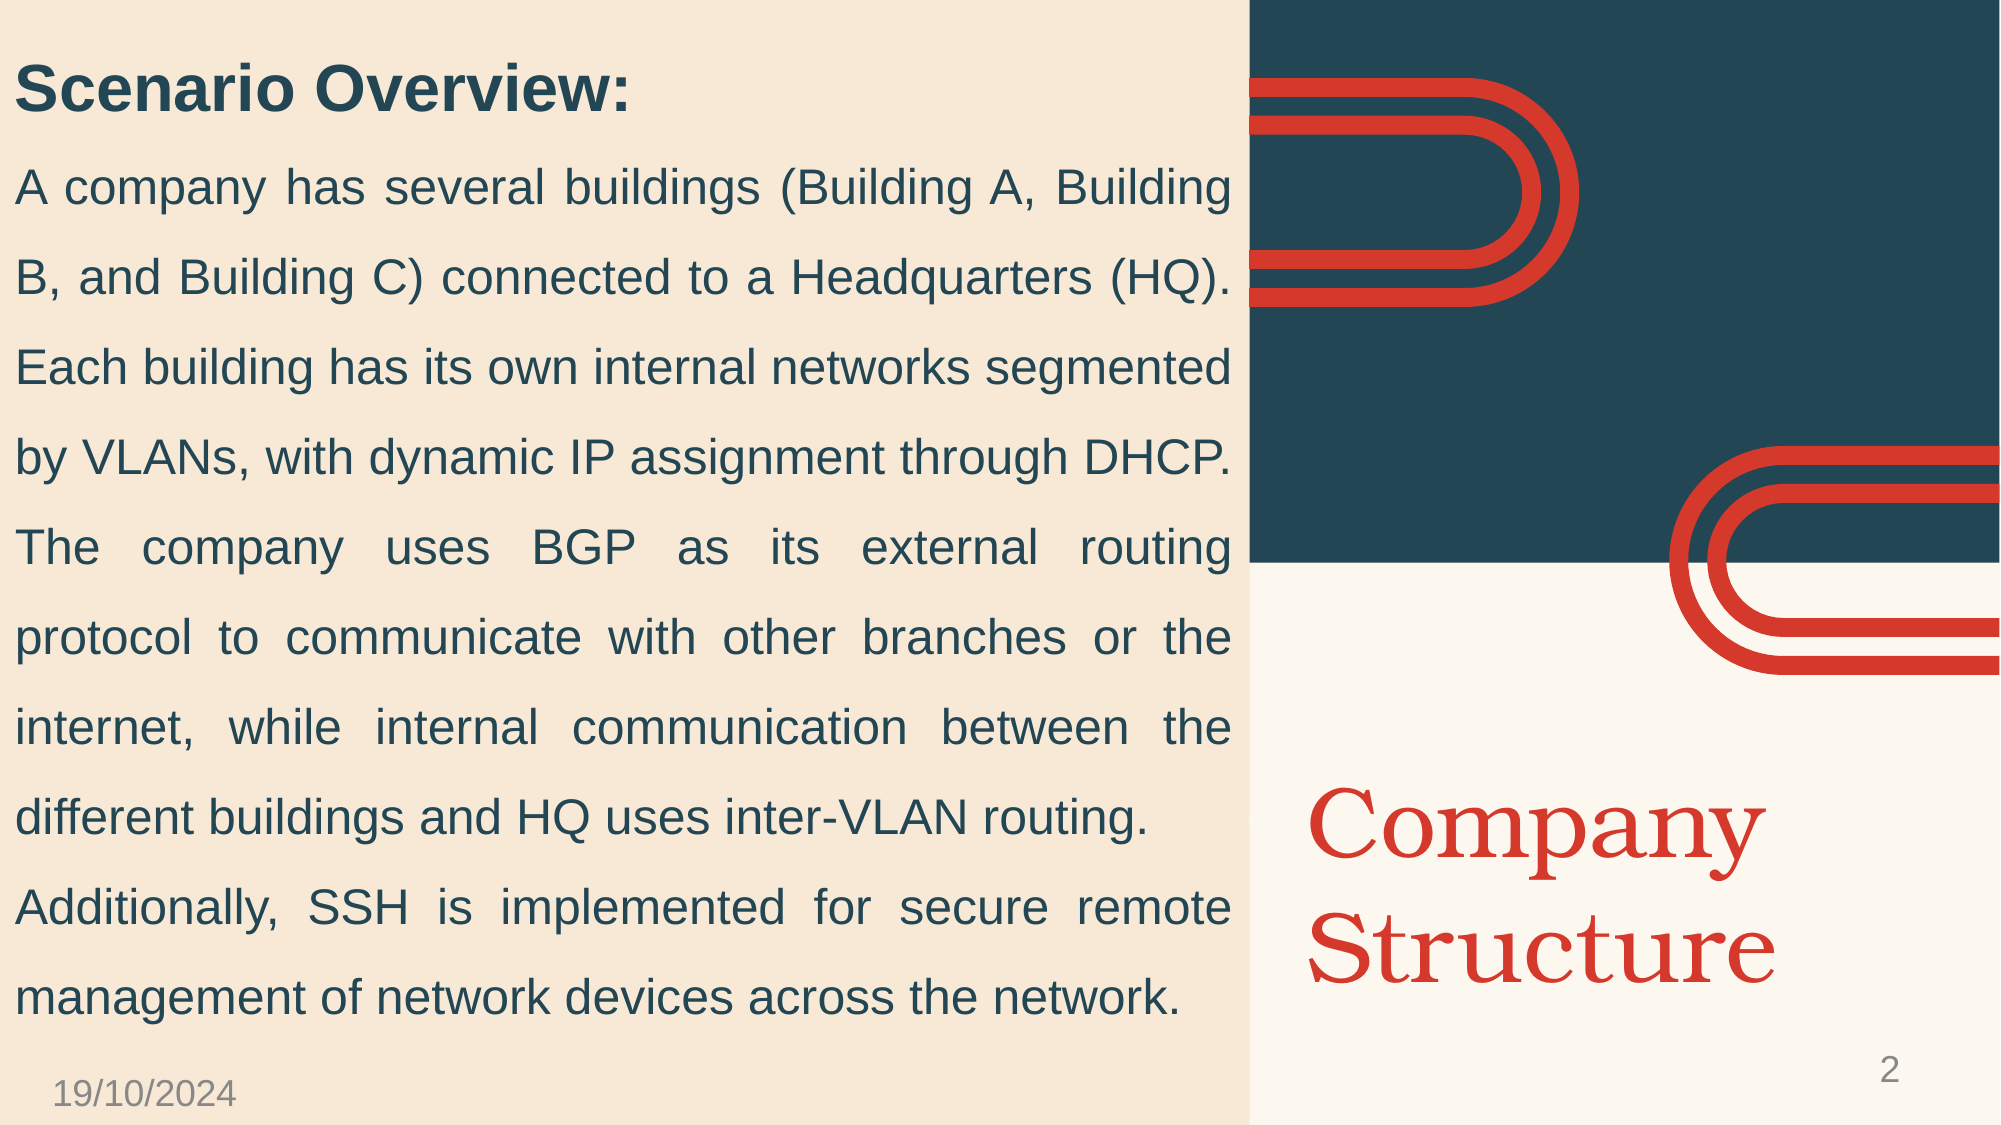

Scenario Overview:
A company has several buildings (Building A, Building B, and Building C) connected to a Headquarters (HQ). Each building has its own internal networks segmented by VLANs, with dynamic IP assignment through DHCP. The company uses BGP as its external routing protocol to communicate with other branches or the internet, while internal communication between the different buildings and HQ uses inter-VLAN routing.
Additionally, SSH is implemented for secure remote management of network devices across the network.

Company
Structure

2
19/10/2024